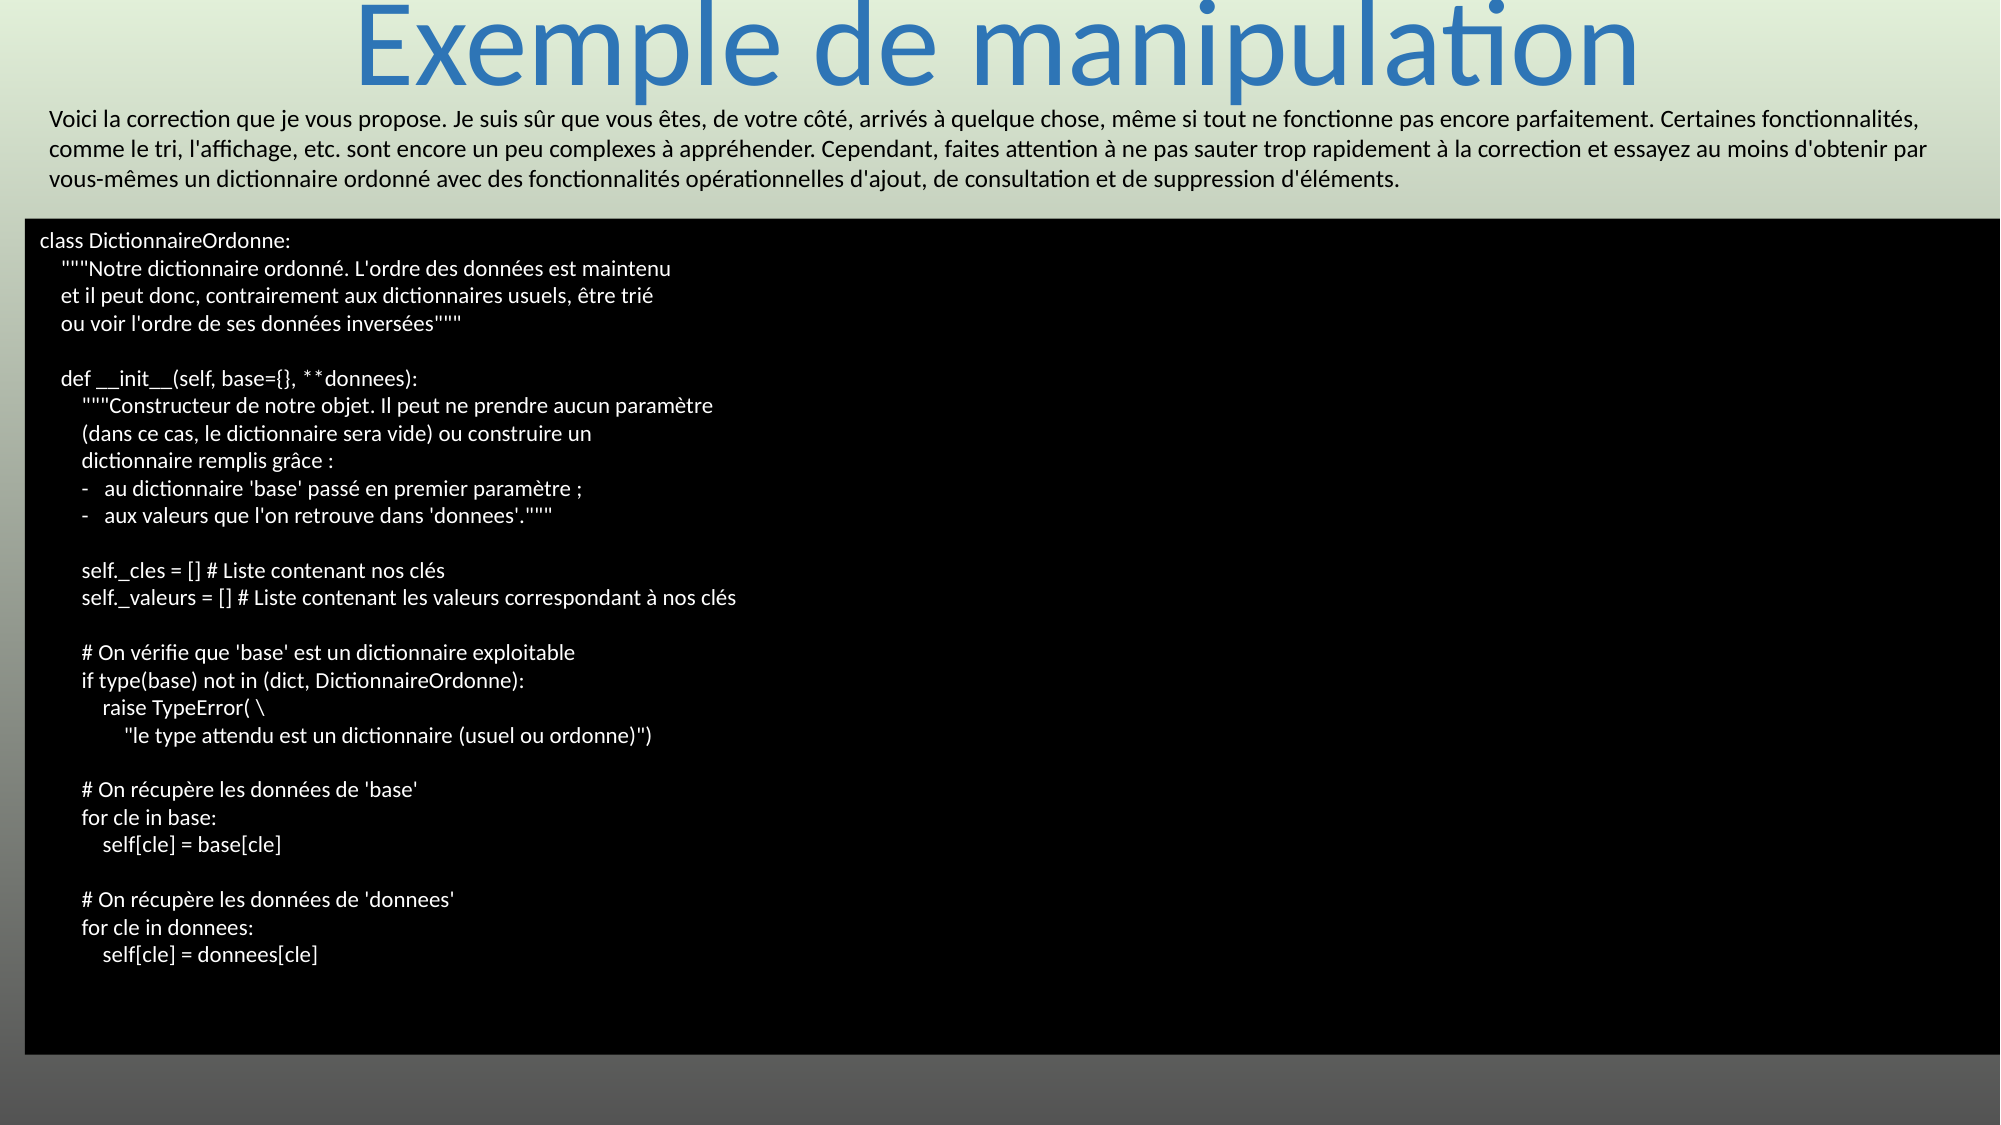

# Exemple de manipulation
Voici la correction que je vous propose. Je suis sûr que vous êtes, de votre côté, arrivés à quelque chose, même si tout ne fonctionne pas encore parfaitement. Certaines fonctionnalités, comme le tri, l'affichage, etc. sont encore un peu complexes à appréhender. Cependant, faites attention à ne pas sauter trop rapidement à la correction et essayez au moins d'obtenir par vous-mêmes un dictionnaire ordonné avec des fonctionnalités opérationnelles d'ajout, de consultation et de suppression d'éléments.

class DictionnaireOrdonne:
    """Notre dictionnaire ordonné. L'ordre des données est maintenu
    et il peut donc, contrairement aux dictionnaires usuels, être trié
    ou voir l'ordre de ses données inversées"""

    def __init__(self, base={}, **donnees):
        """Constructeur de notre objet. Il peut ne prendre aucun paramètre
        (dans ce cas, le dictionnaire sera vide) ou construire un
        dictionnaire remplis grâce :
        -   au dictionnaire 'base' passé en premier paramètre ;
        -   aux valeurs que l'on retrouve dans 'donnees'."""

        self._cles = [] # Liste contenant nos clés
        self._valeurs = [] # Liste contenant les valeurs correspondant à nos clés

        # On vérifie que 'base' est un dictionnaire exploitable
        if type(base) not in (dict, DictionnaireOrdonne):
            raise TypeError( \
                "le type attendu est un dictionnaire (usuel ou ordonne)")

        # On récupère les données de 'base'
        for cle in base:
            self[cle] = base[cle]

        # On récupère les données de 'donnees'
        for cle in donnees:
            self[cle] = donnees[cle]

366